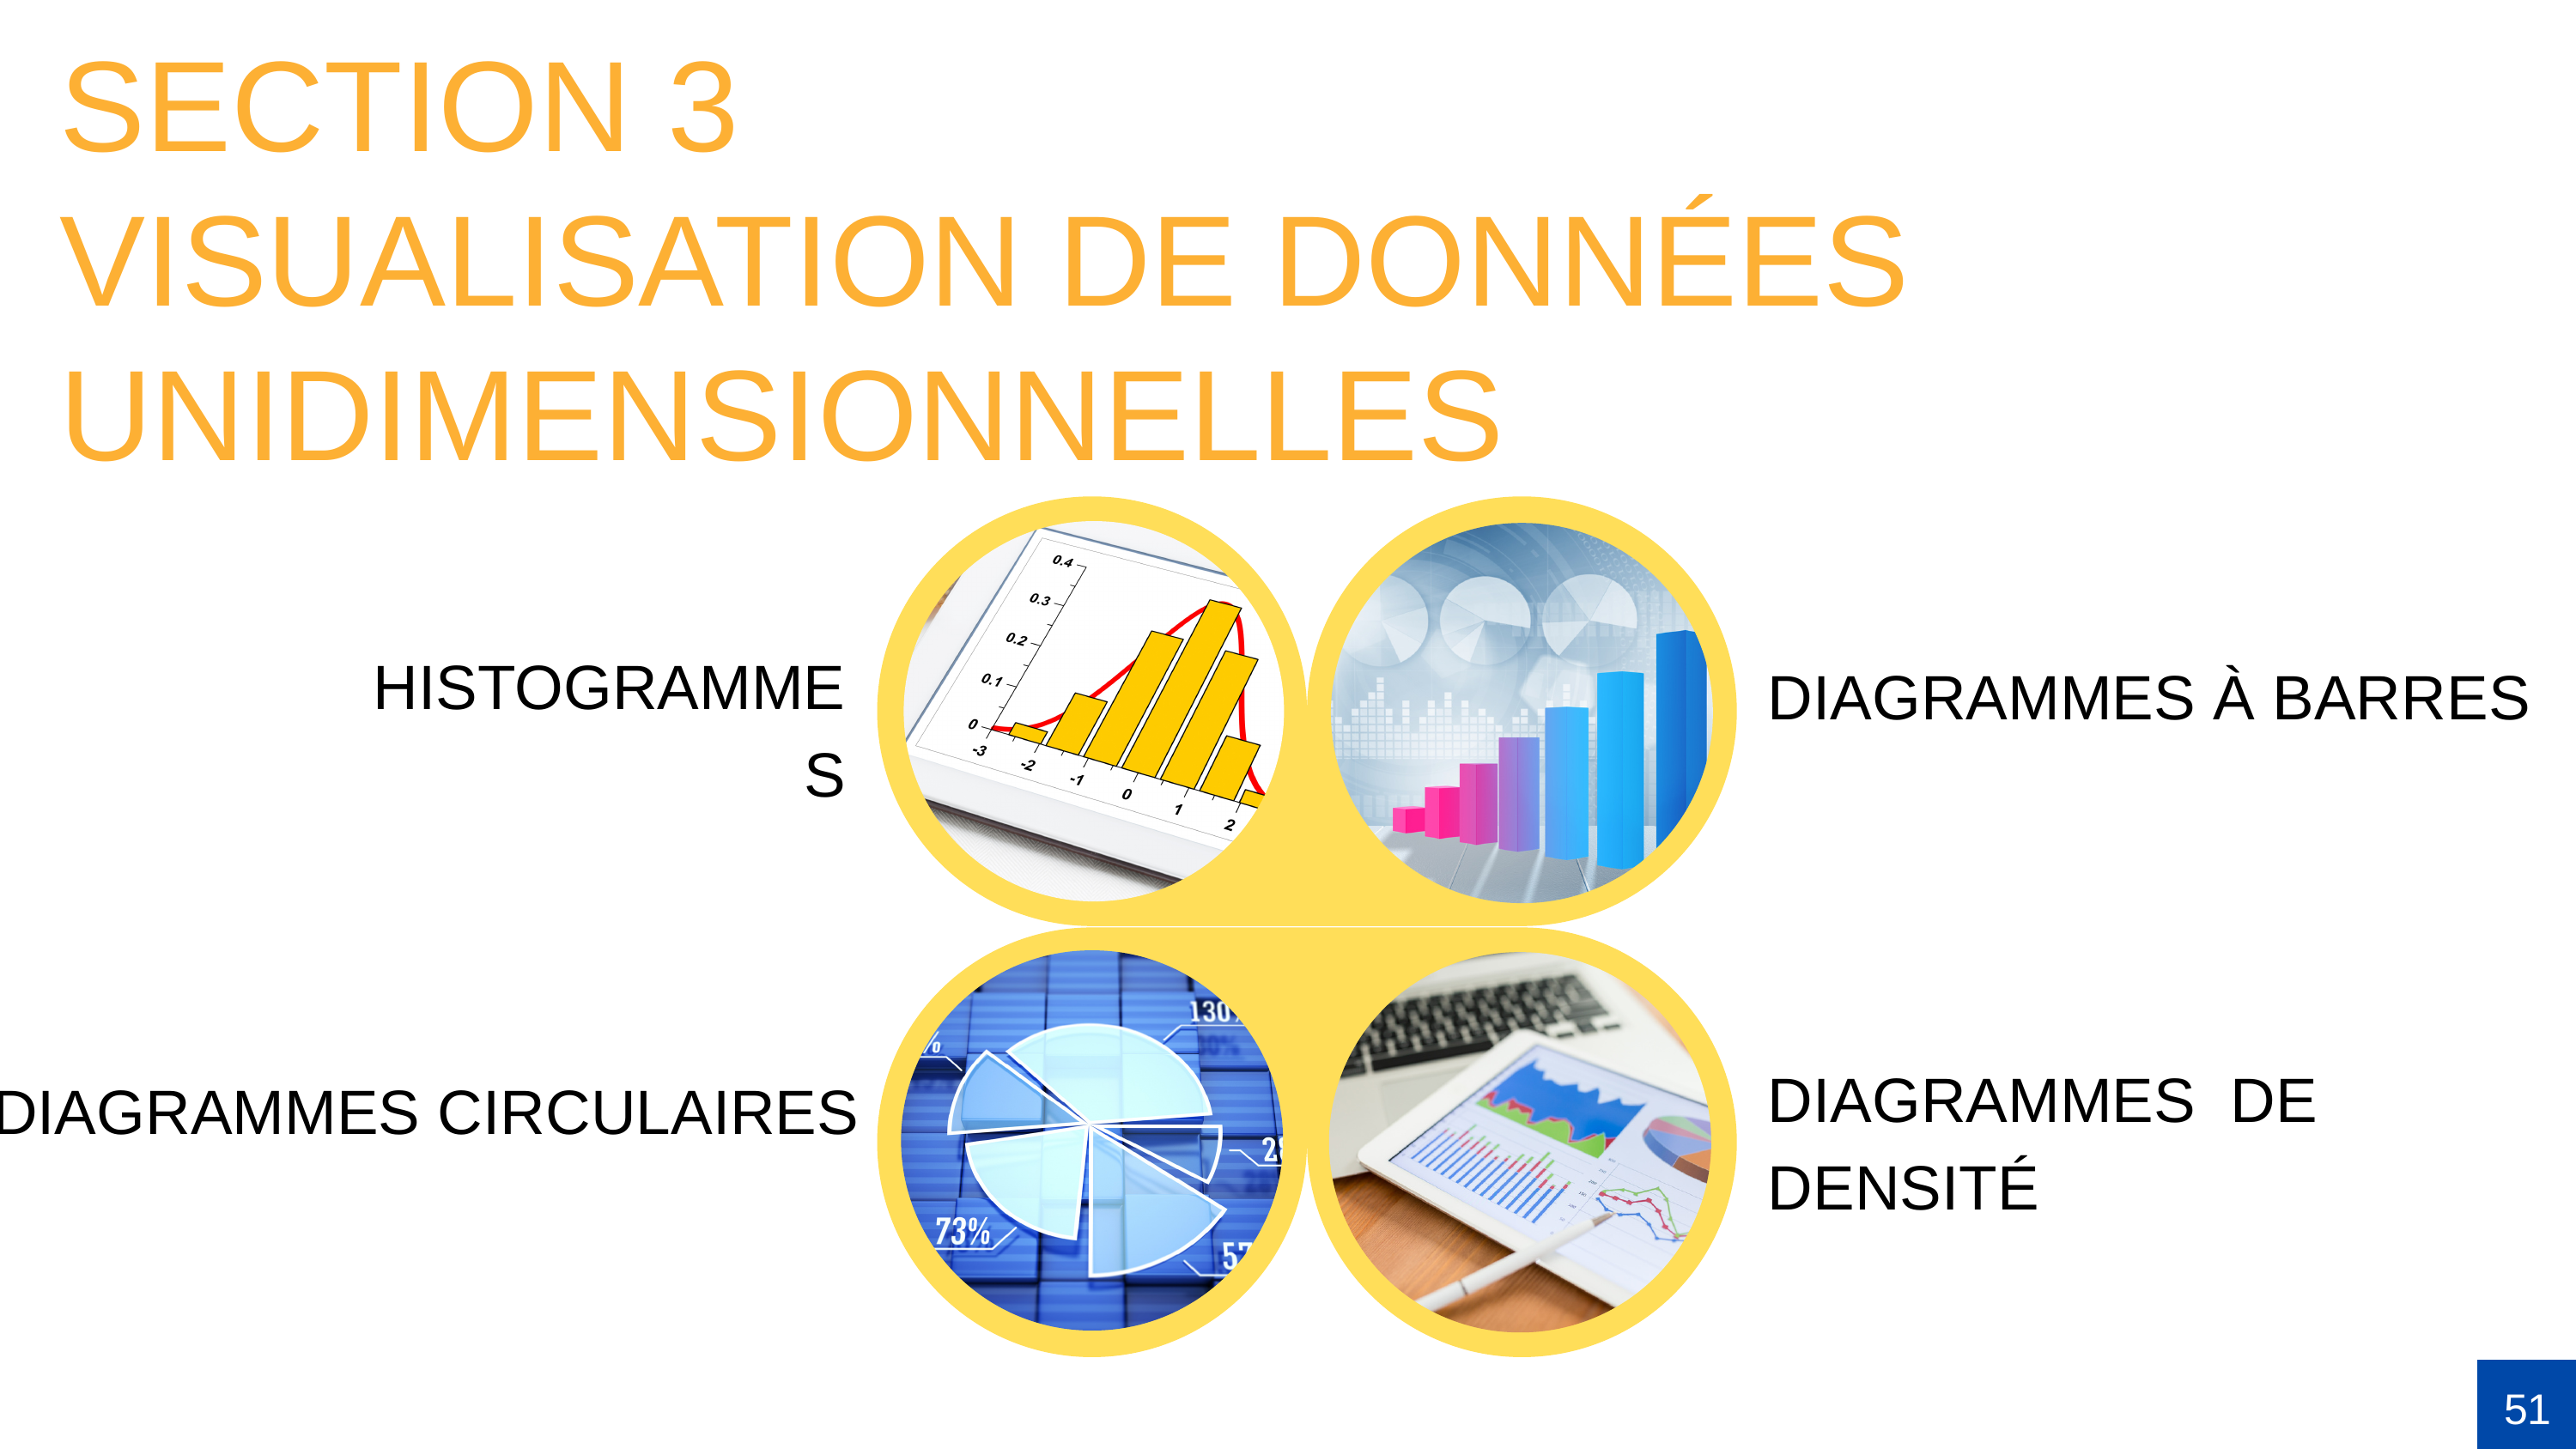

SECTION 3
VISUALISATION DE DONNÉES UNIDIMENSIONNELLES

HISTOGRAMMES
DIAGRAMMES À BARRES

DIAGRAMMES  DE DENSITÉ
DIAGRAMMES CIRCULAIRES

51